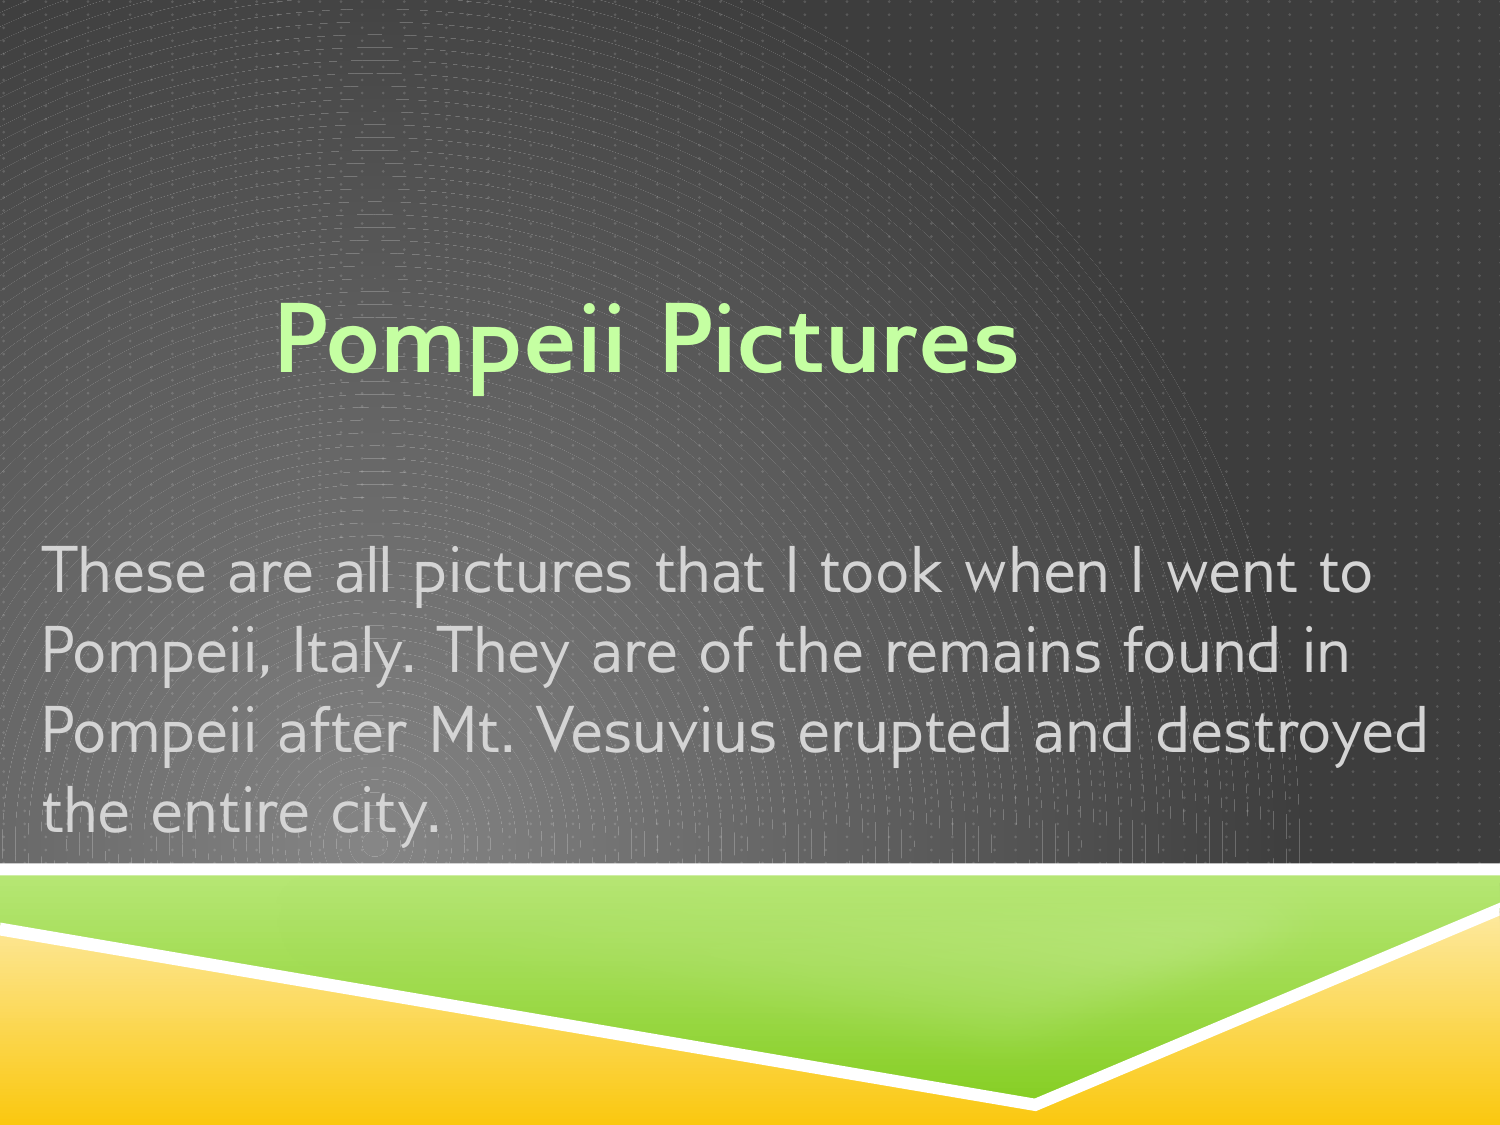

# Pompeii Pictures
These are all pictures that I took when I went to Pompeii, Italy. They are of the remains found in Pompeii after Mt. Vesuvius erupted and destroyed the entire city.